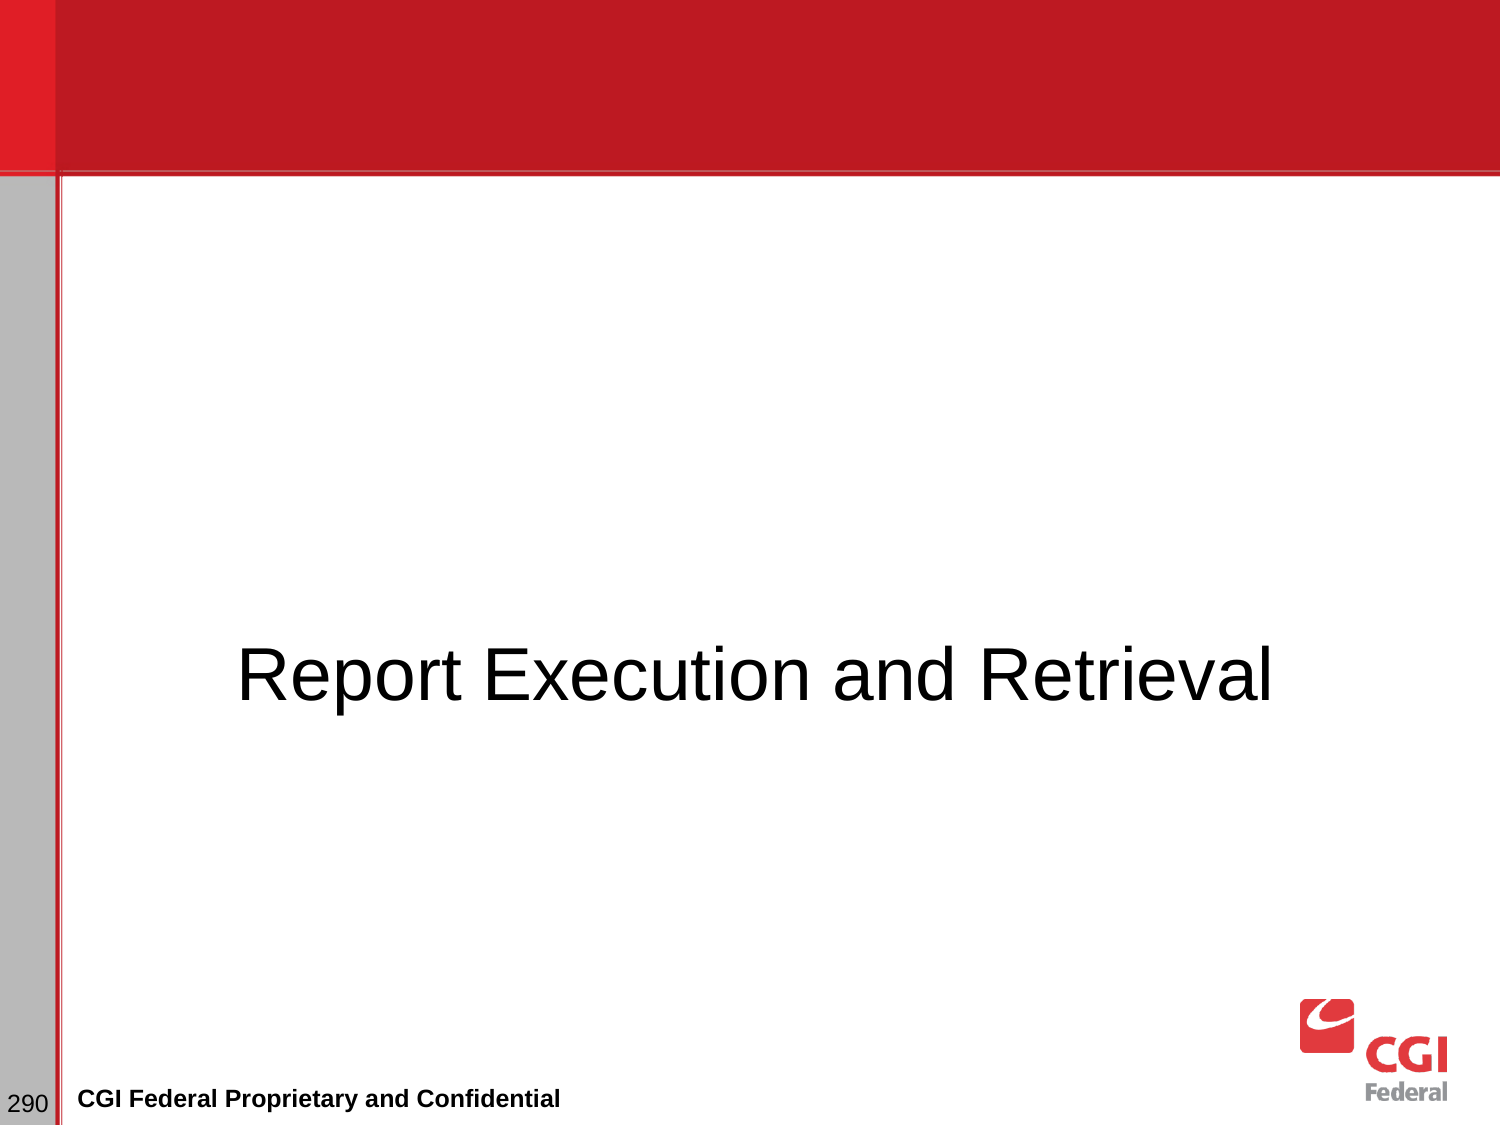

Report Execution and Retrieval
# Dunning
290
CGI Federal Proprietary and Confidential